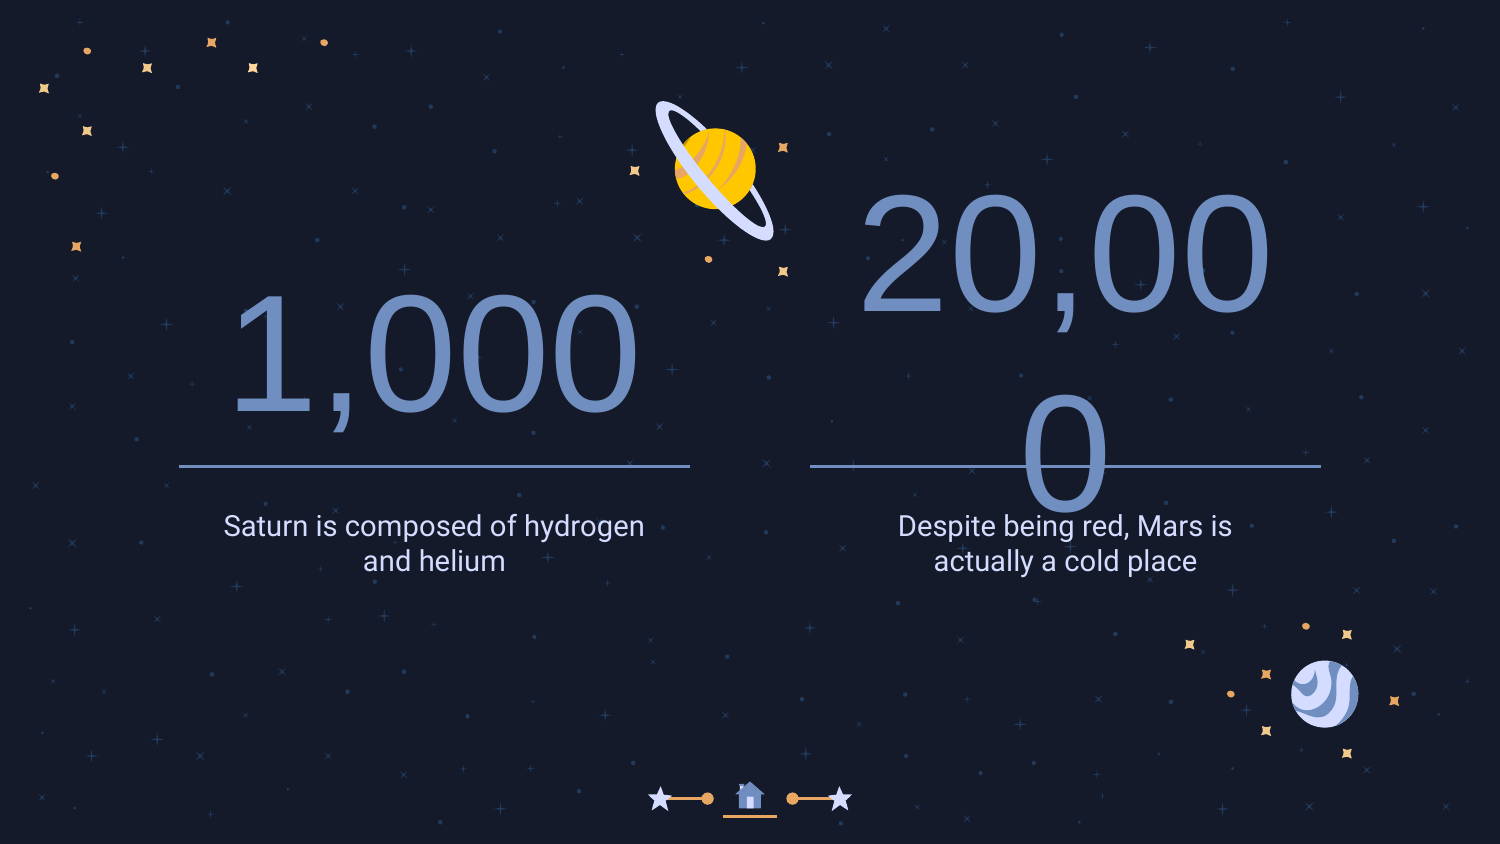

# 1,000
20,000
Saturn is composed of hydrogen and helium
Despite being red, Mars is actually a cold place